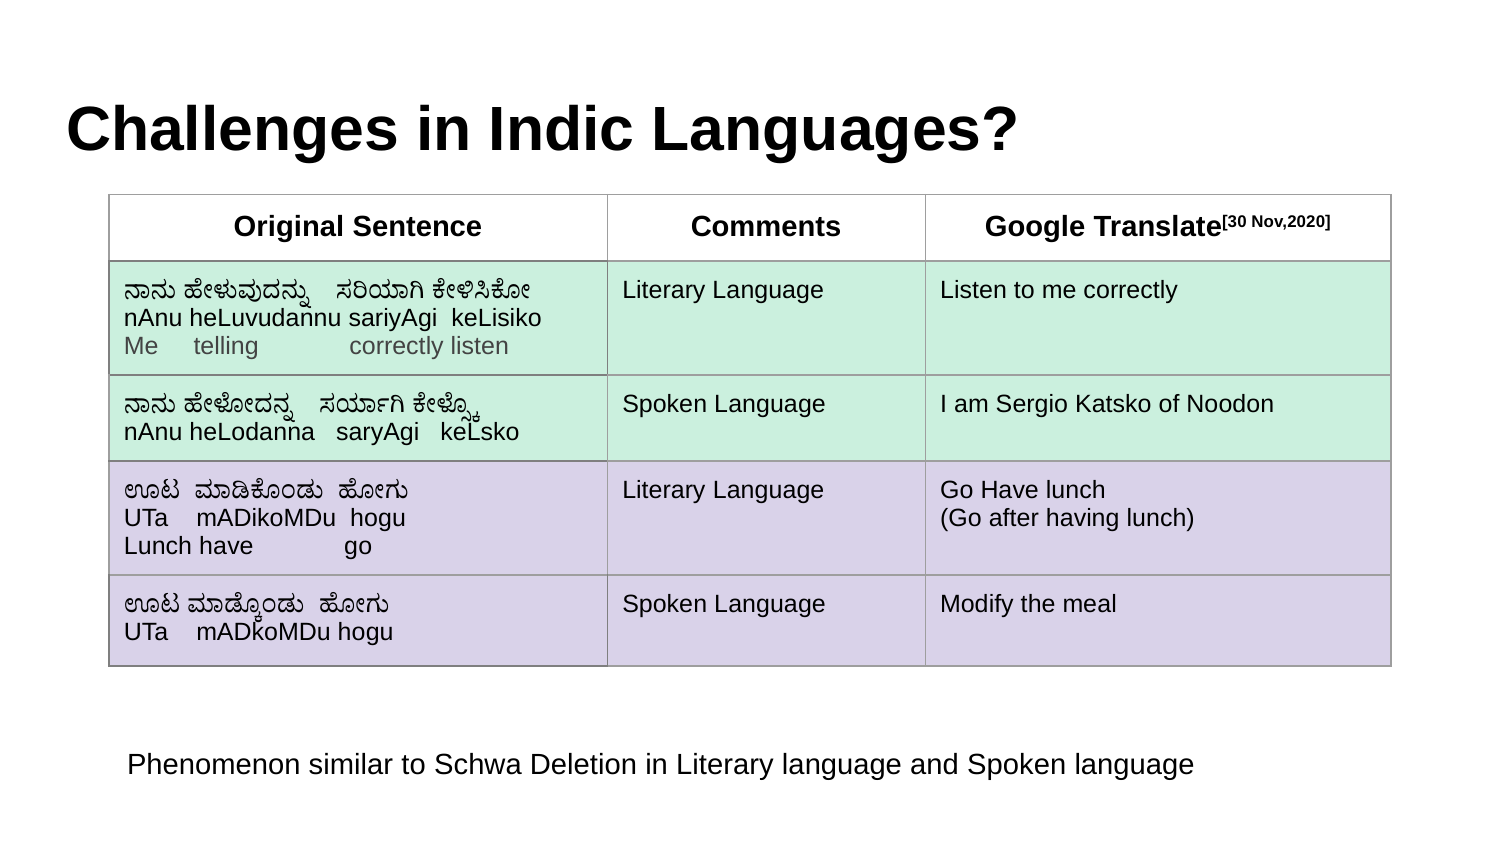

# Challenges in Indic Languages?
| Original Sentence | Comments | Google Translate[30 Nov,2020] |
| --- | --- | --- |
| ನಾನು ಹೇಳುವುದನ್ನು ಸರಿಯಾಗಿ ಕೇಳಿಸಿಕೋ nAnu heLuvudannu sariyAgi keLisiko Me telling correctly listen | Literary Language | Listen to me correctly |
| ನಾನು ಹೇಳೋದನ್ನ ಸರ್ಯಾಗಿ ಕೇಳ್ಸ್ಕೊ nAnu heLodanna saryAgi keLsko | Spoken Language | I am Sergio Katsko of Noodon |
| ಊಟ ಮಾಡಿಕೊಂಡು ಹೋಗು UTa mADikoMDu hogu Lunch have go | Literary Language | Go Have lunch (Go after having lunch) |
| ಊಟ ಮಾಡ್ಕೊಂಡು ಹೋಗು UTa mADkoMDu hogu | Spoken Language | Modify the meal |
Phenomenon similar to Schwa Deletion in Literary language and Spoken language